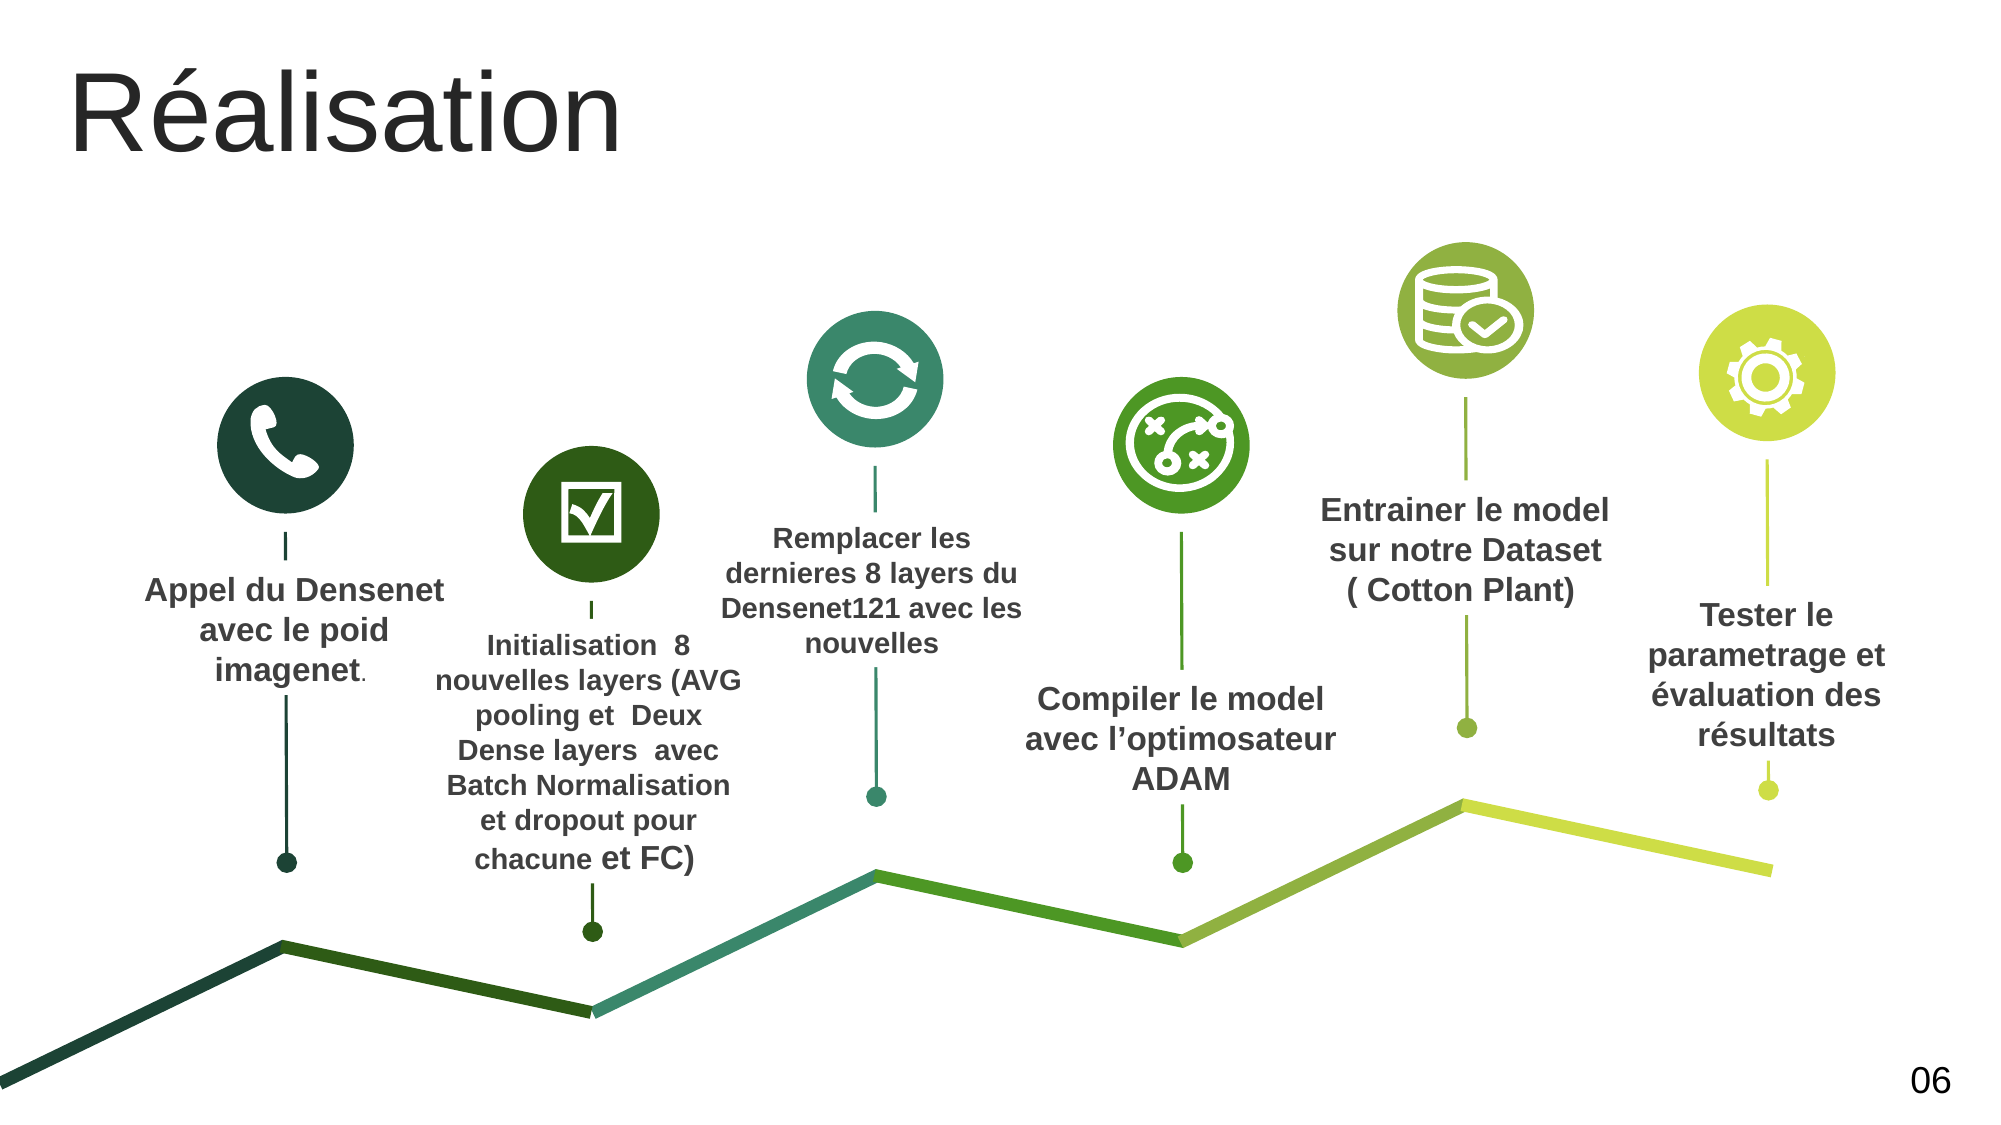

Réalisation

Entrainer le model sur notre Dataset ( Cotton Plant)

Remplacer les dernieres 8 layers du Densenet121 avec les nouvelles
Appel du Densenet avec le poid imagenet.
Tester le parametrage et évaluation des résultats
Initialisation  8 nouvelles layers (AVG pooling et  Deux Dense layers  avec Batch Normalisation et dropout pour chacune et FC)
Compiler le model avec l’optimosateur ADAM

06